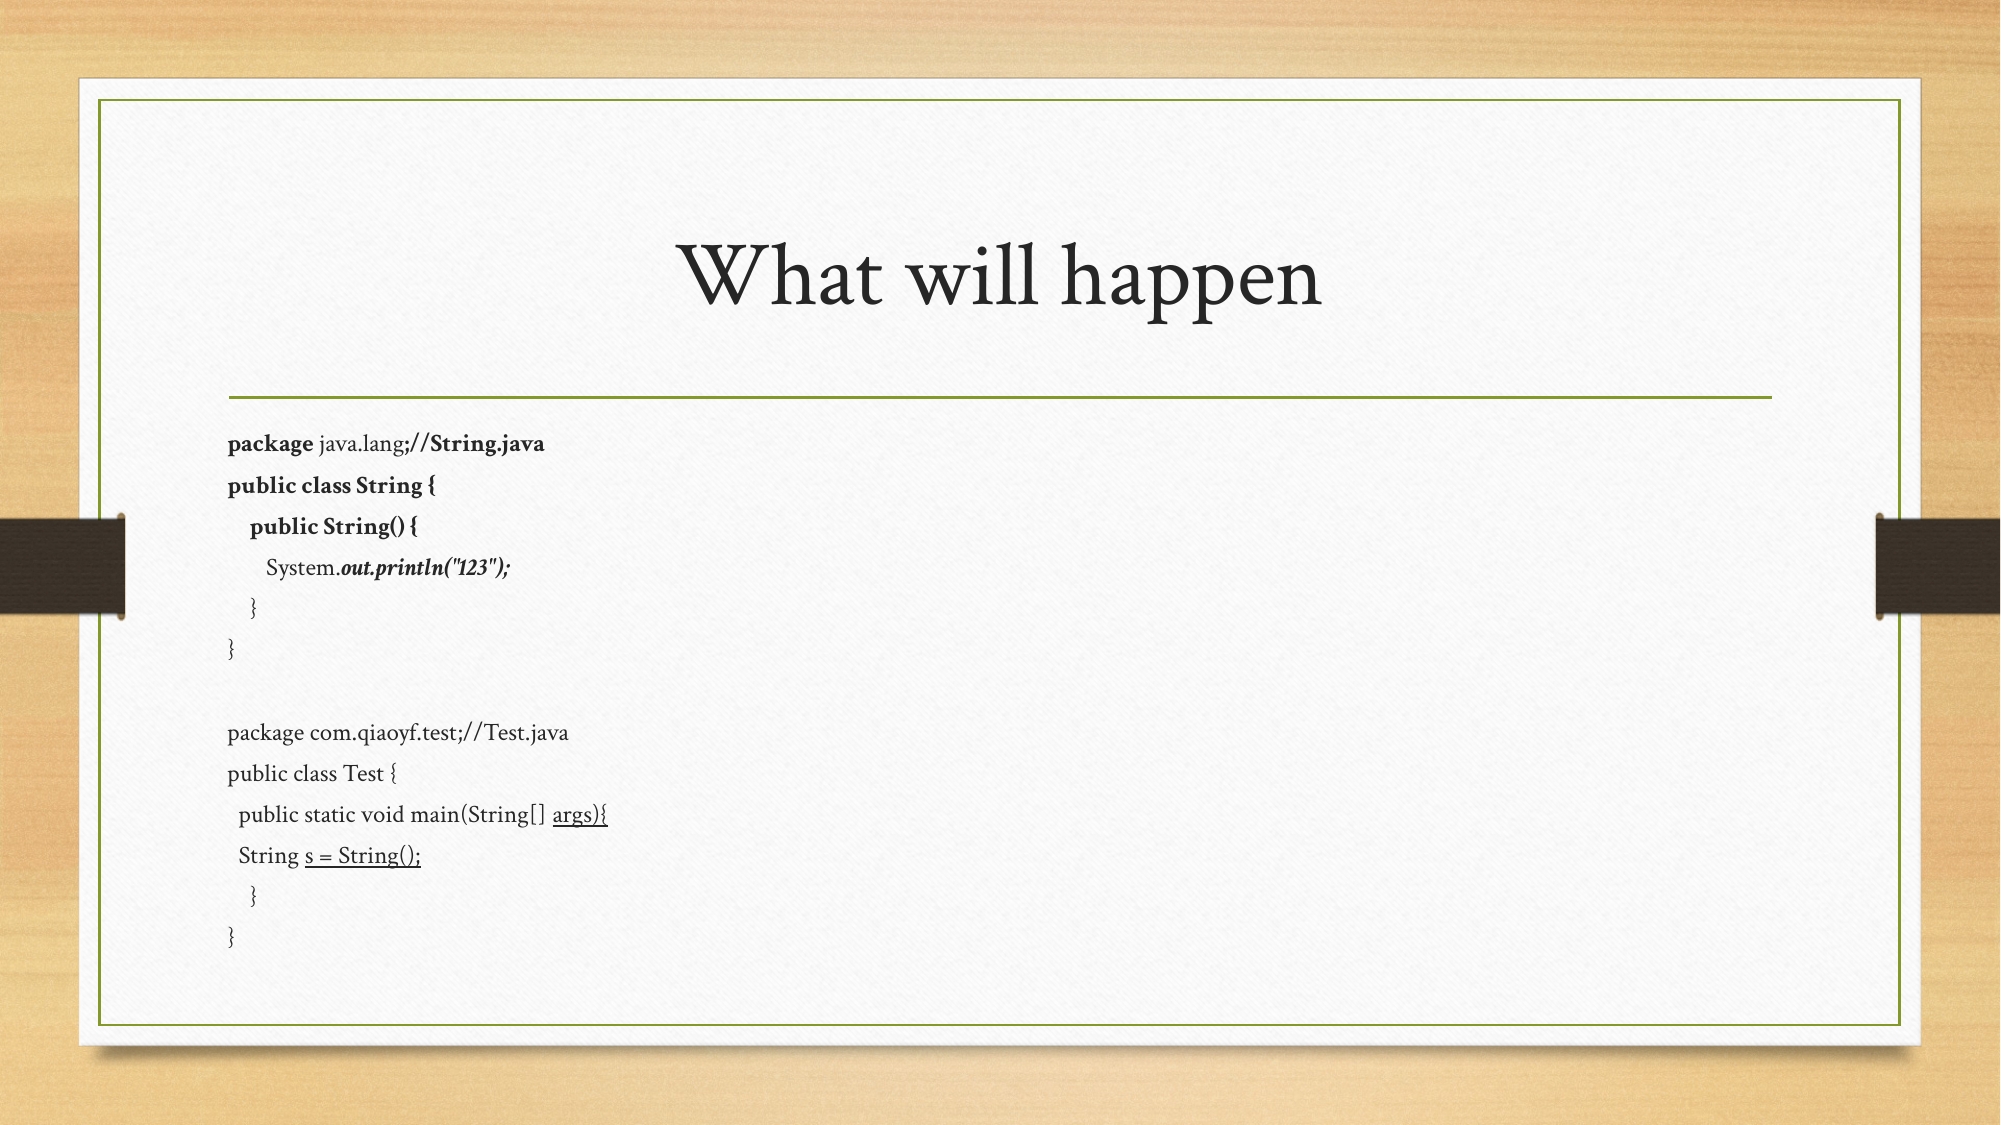

# What will happen
package java.lang;//String.java
public class String {
    public String() {
       System.out.println("123");
    }
}

package com.qiaoyf.test;//Test.java
public class Test {
  public static void main(String[] args){
  String s = String();
    }
}